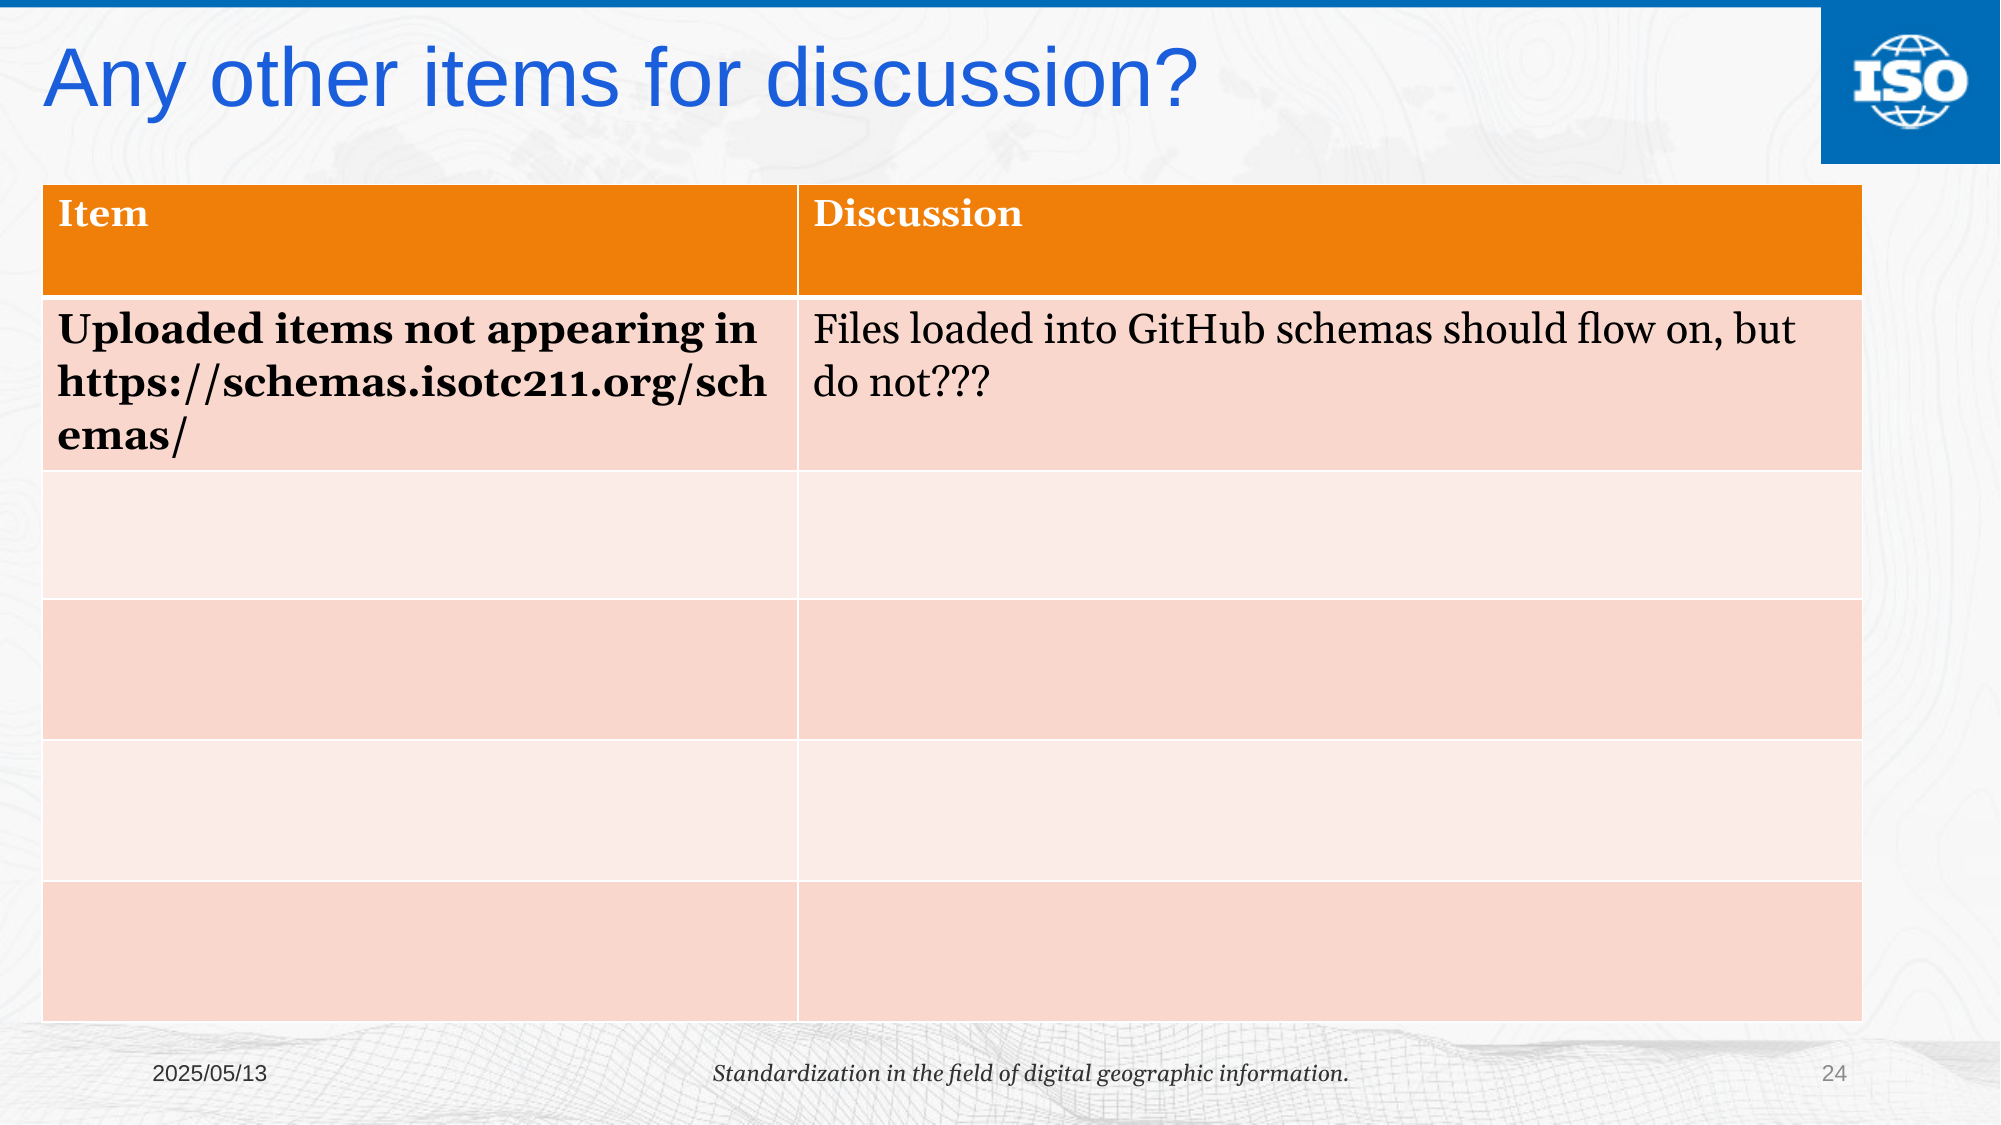

# Any other items for discussion?
| Item | Discussion |
| --- | --- |
| Uploaded items not appearing in https://schemas.isotc211.org/schemas/ | Files loaded into GitHub schemas should flow on, but do not??? |
|  |  |
|  |  |
|  |  |
|  |  |
2025/05/13
Standardization in the field of digital geographic information.
24